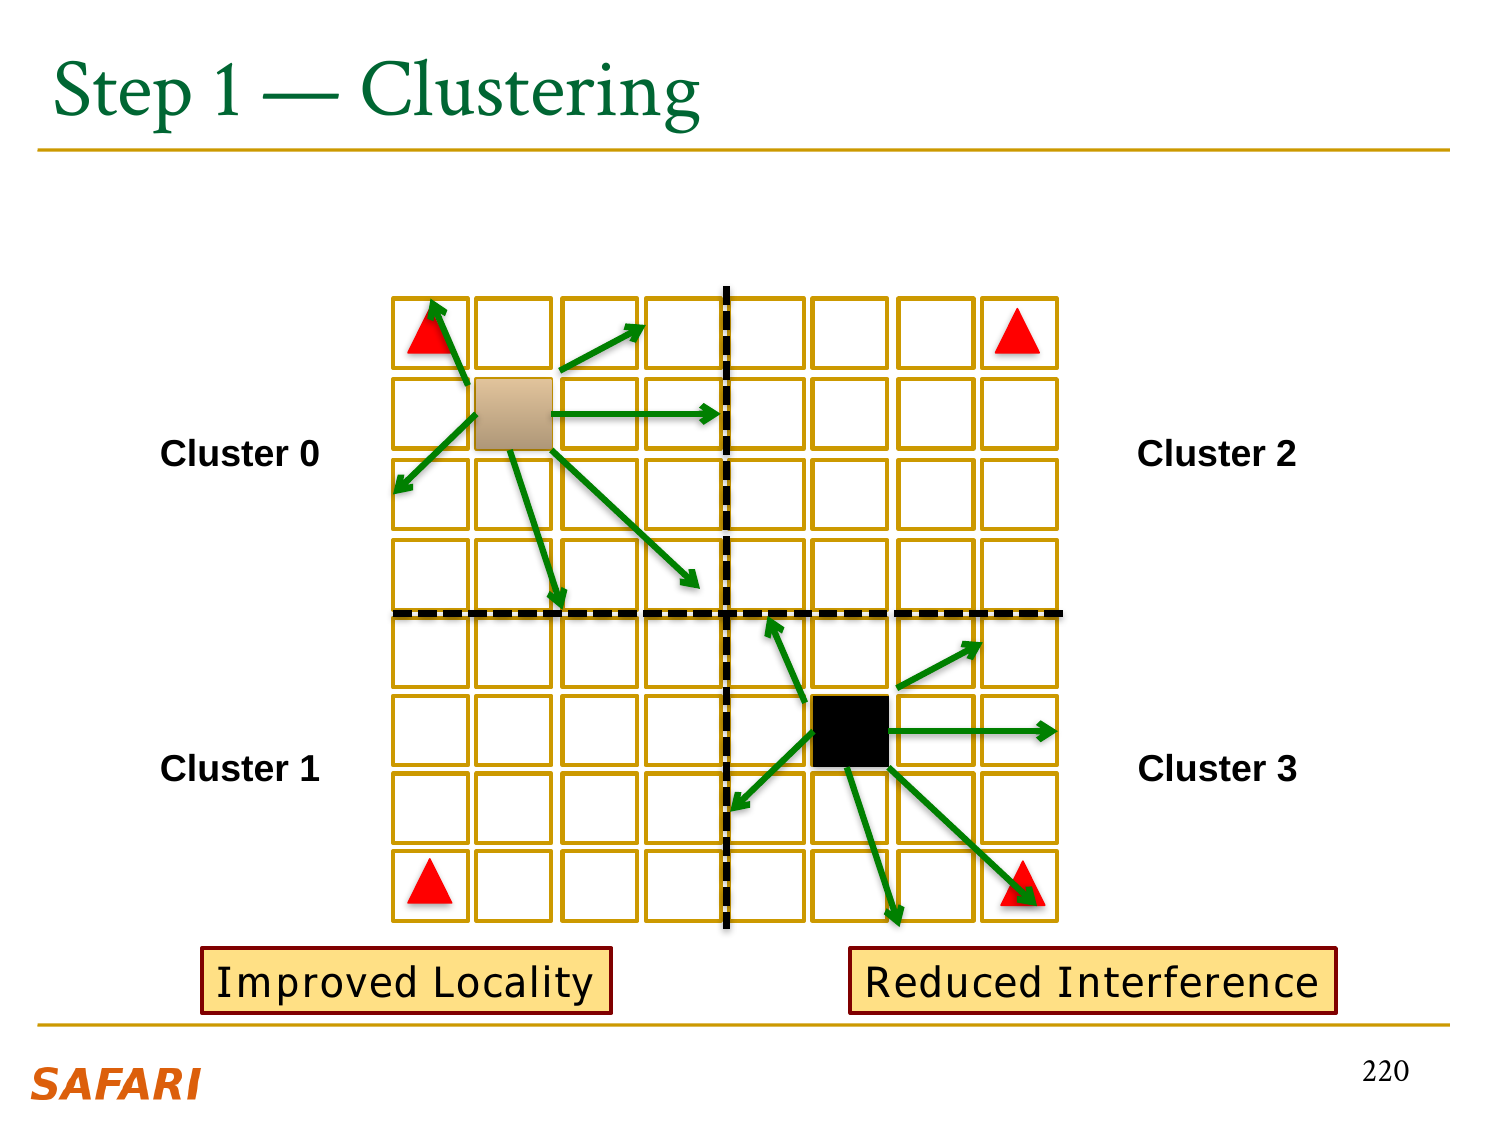

# Step 1 — Clustering

Cluster 0
Cluster 2
Cluster 1
Cluster 3

Improved Locality
Reduced Interference
220